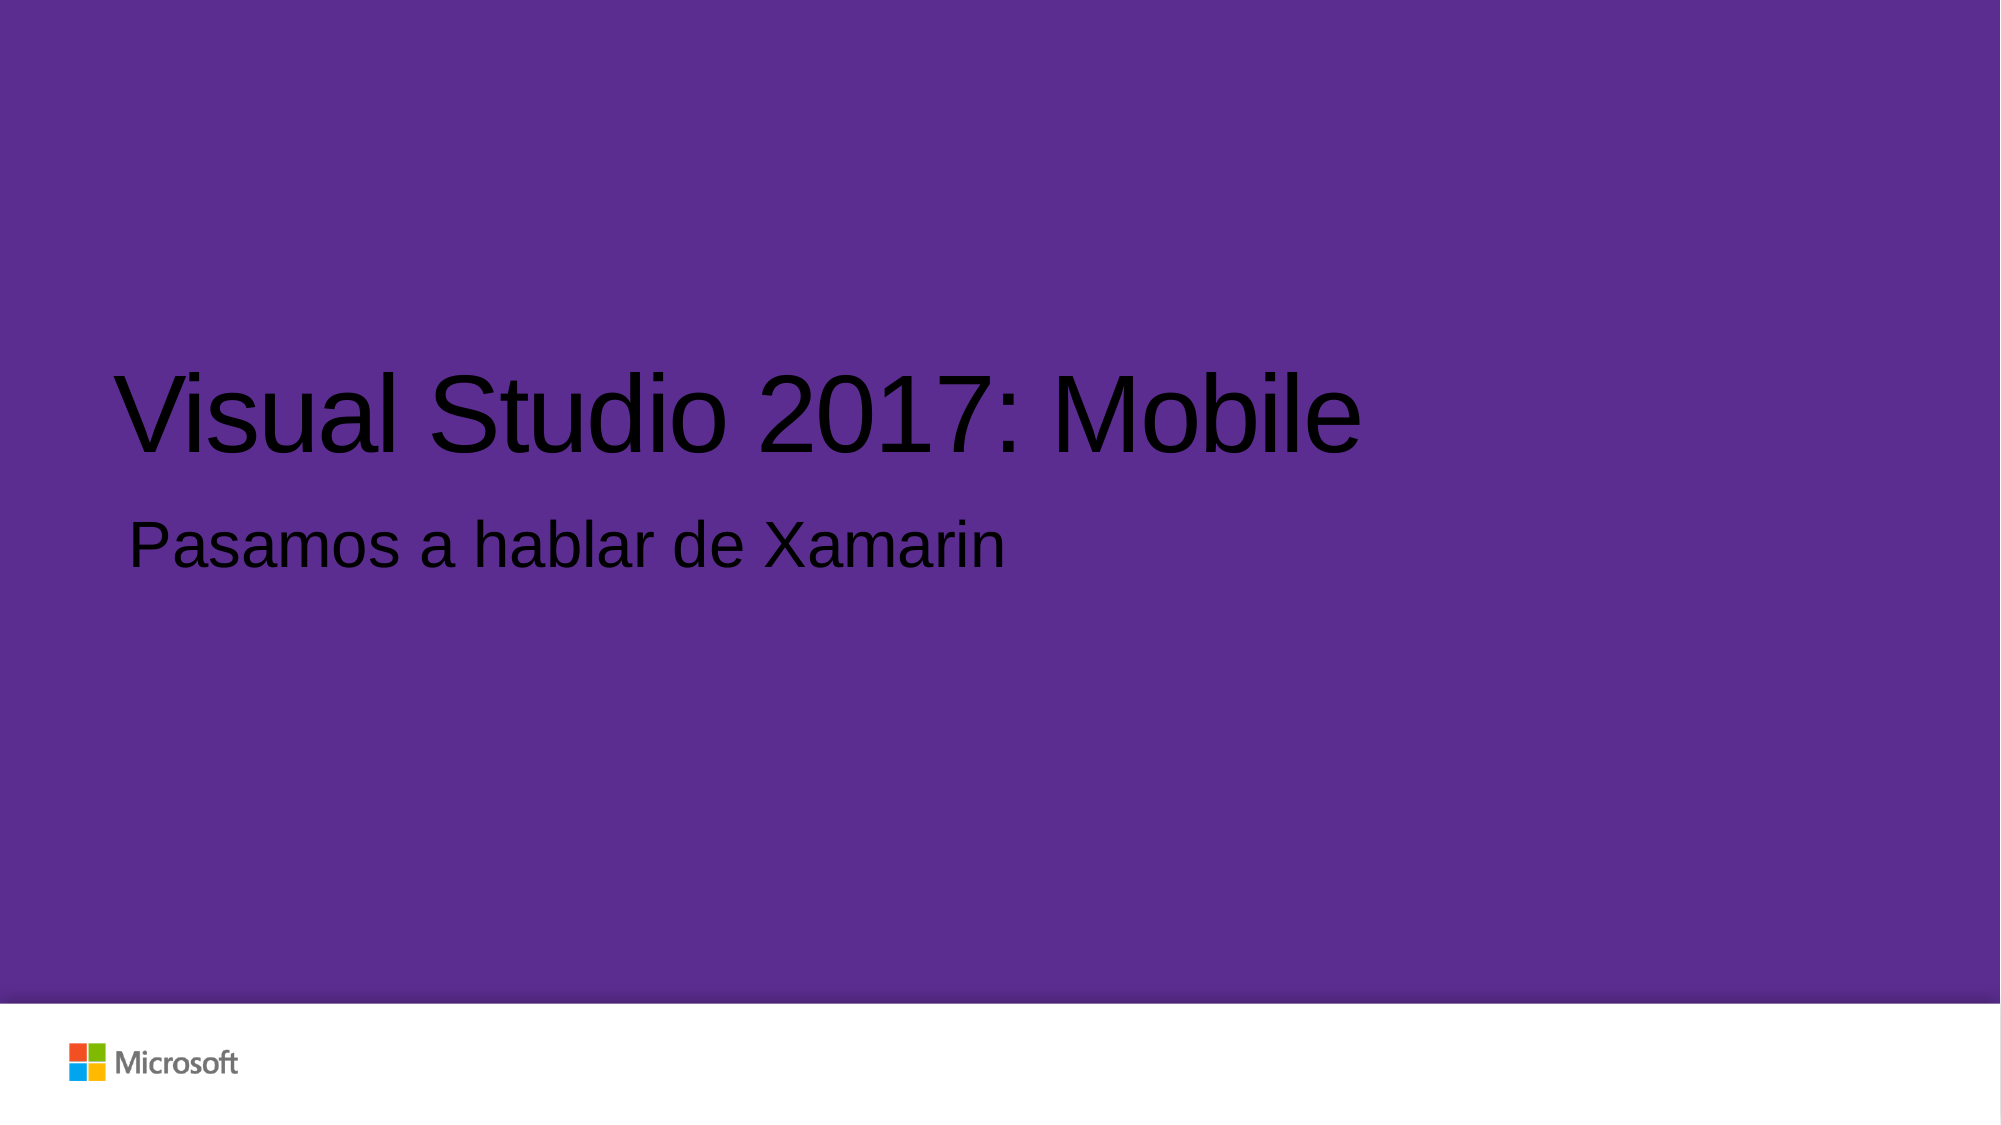

# Visual Studio 2017: Mobile
Pasamos a hablar de Xamarin